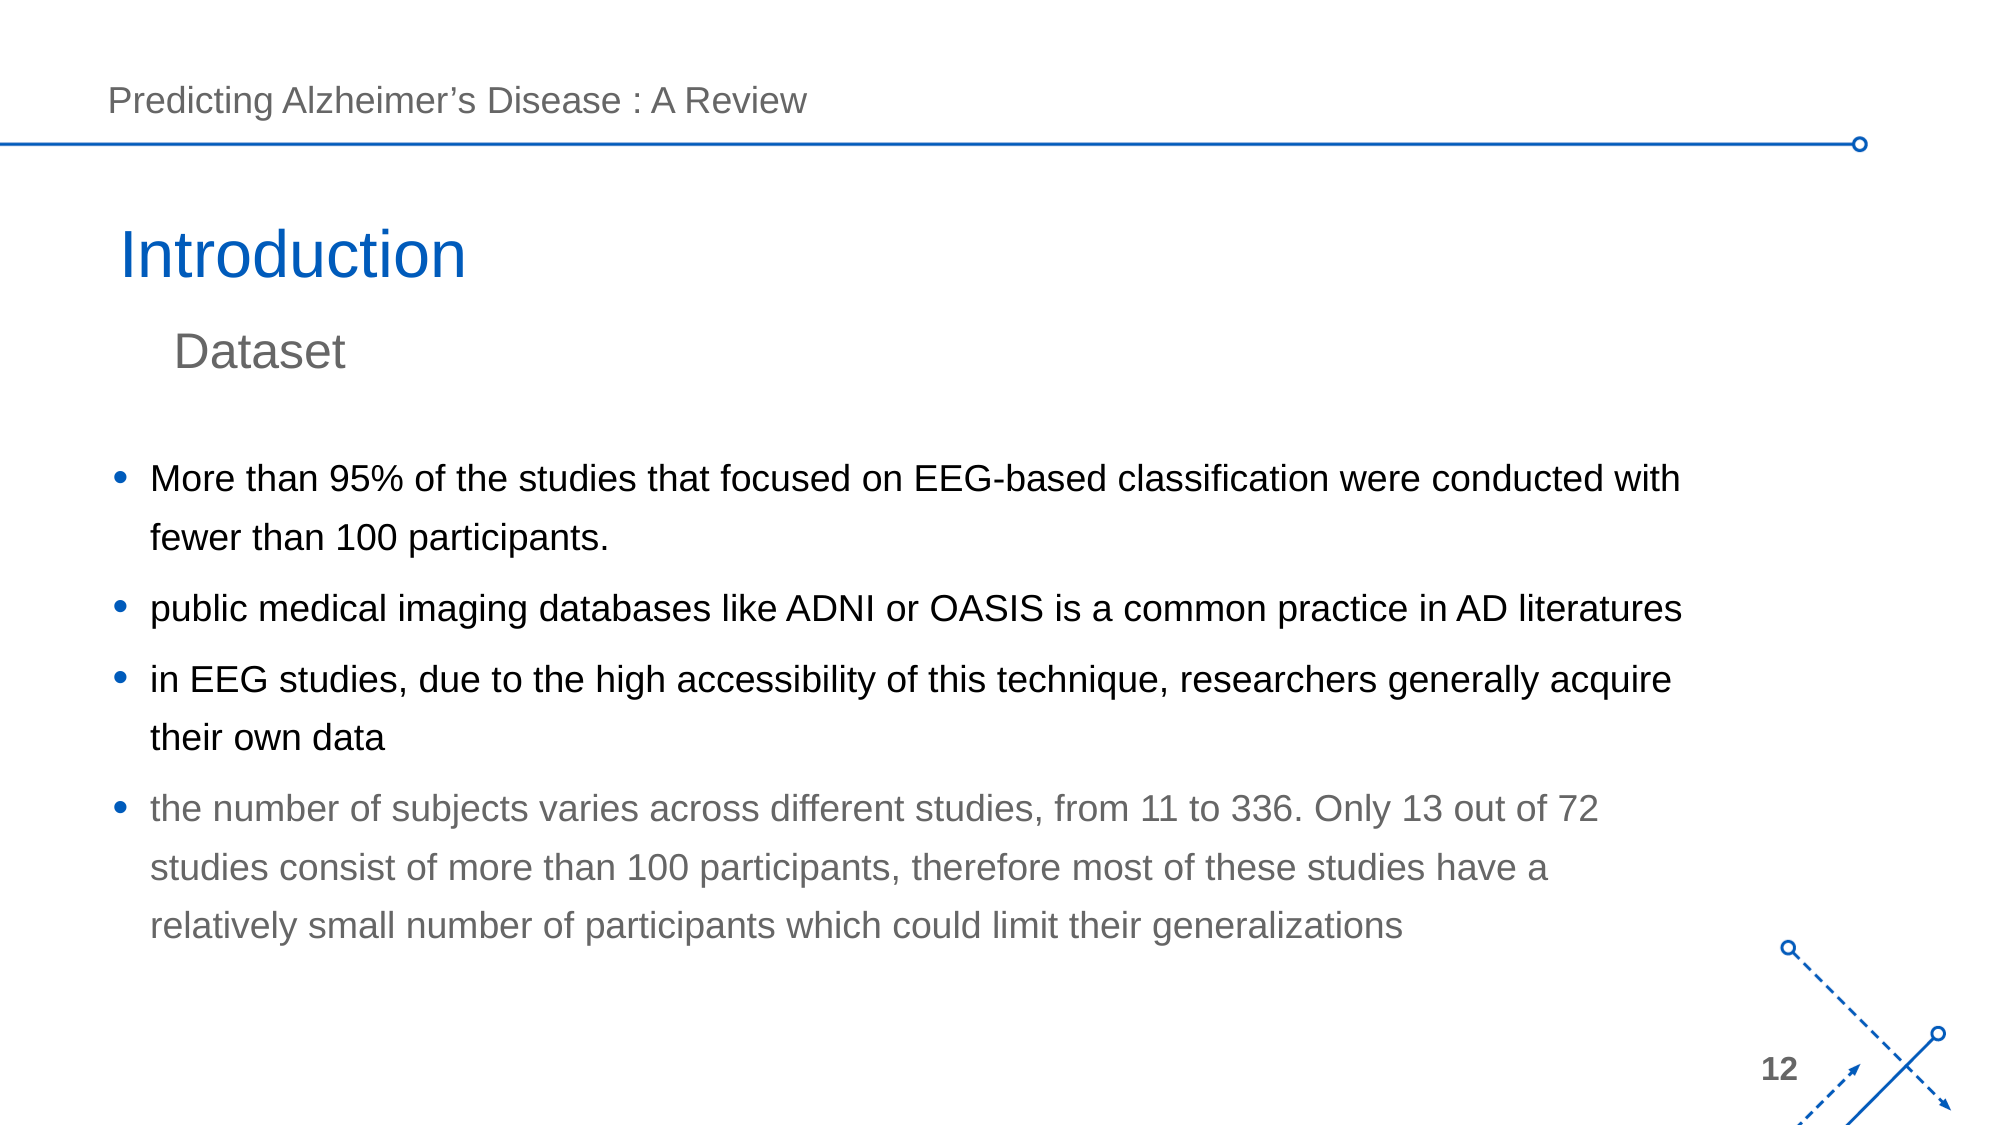

# Introduction
Dataset
More than 95% of the studies that focused on EEG-based classification were conducted with fewer than 100 participants.
public medical imaging databases like ADNI or OASIS is a common practice in AD literatures
in EEG studies, due to the high accessibility of this technique, researchers generally acquire their own data
the number of subjects varies across different studies, from 11 to 336. Only 13 out of 72 studies consist of more than 100 participants, therefore most of these studies have a relatively small number of participants which could limit their generalizations